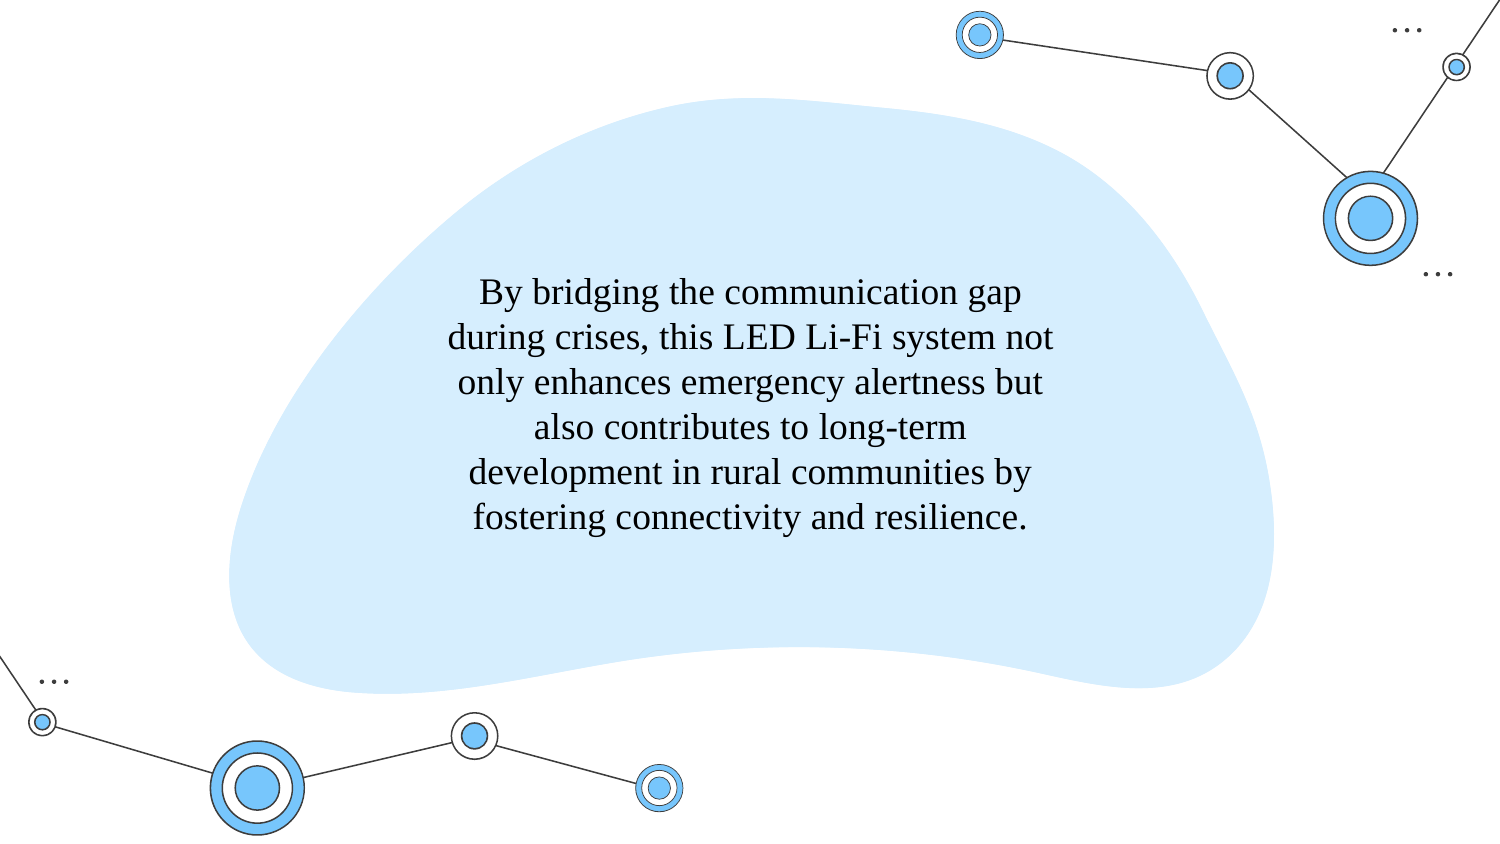

# By bridging the communication gap during crises, this LED Li-Fi system not only enhances emergency alertness but also contributes to long-term development in rural communities by fostering connectivity and resilience.